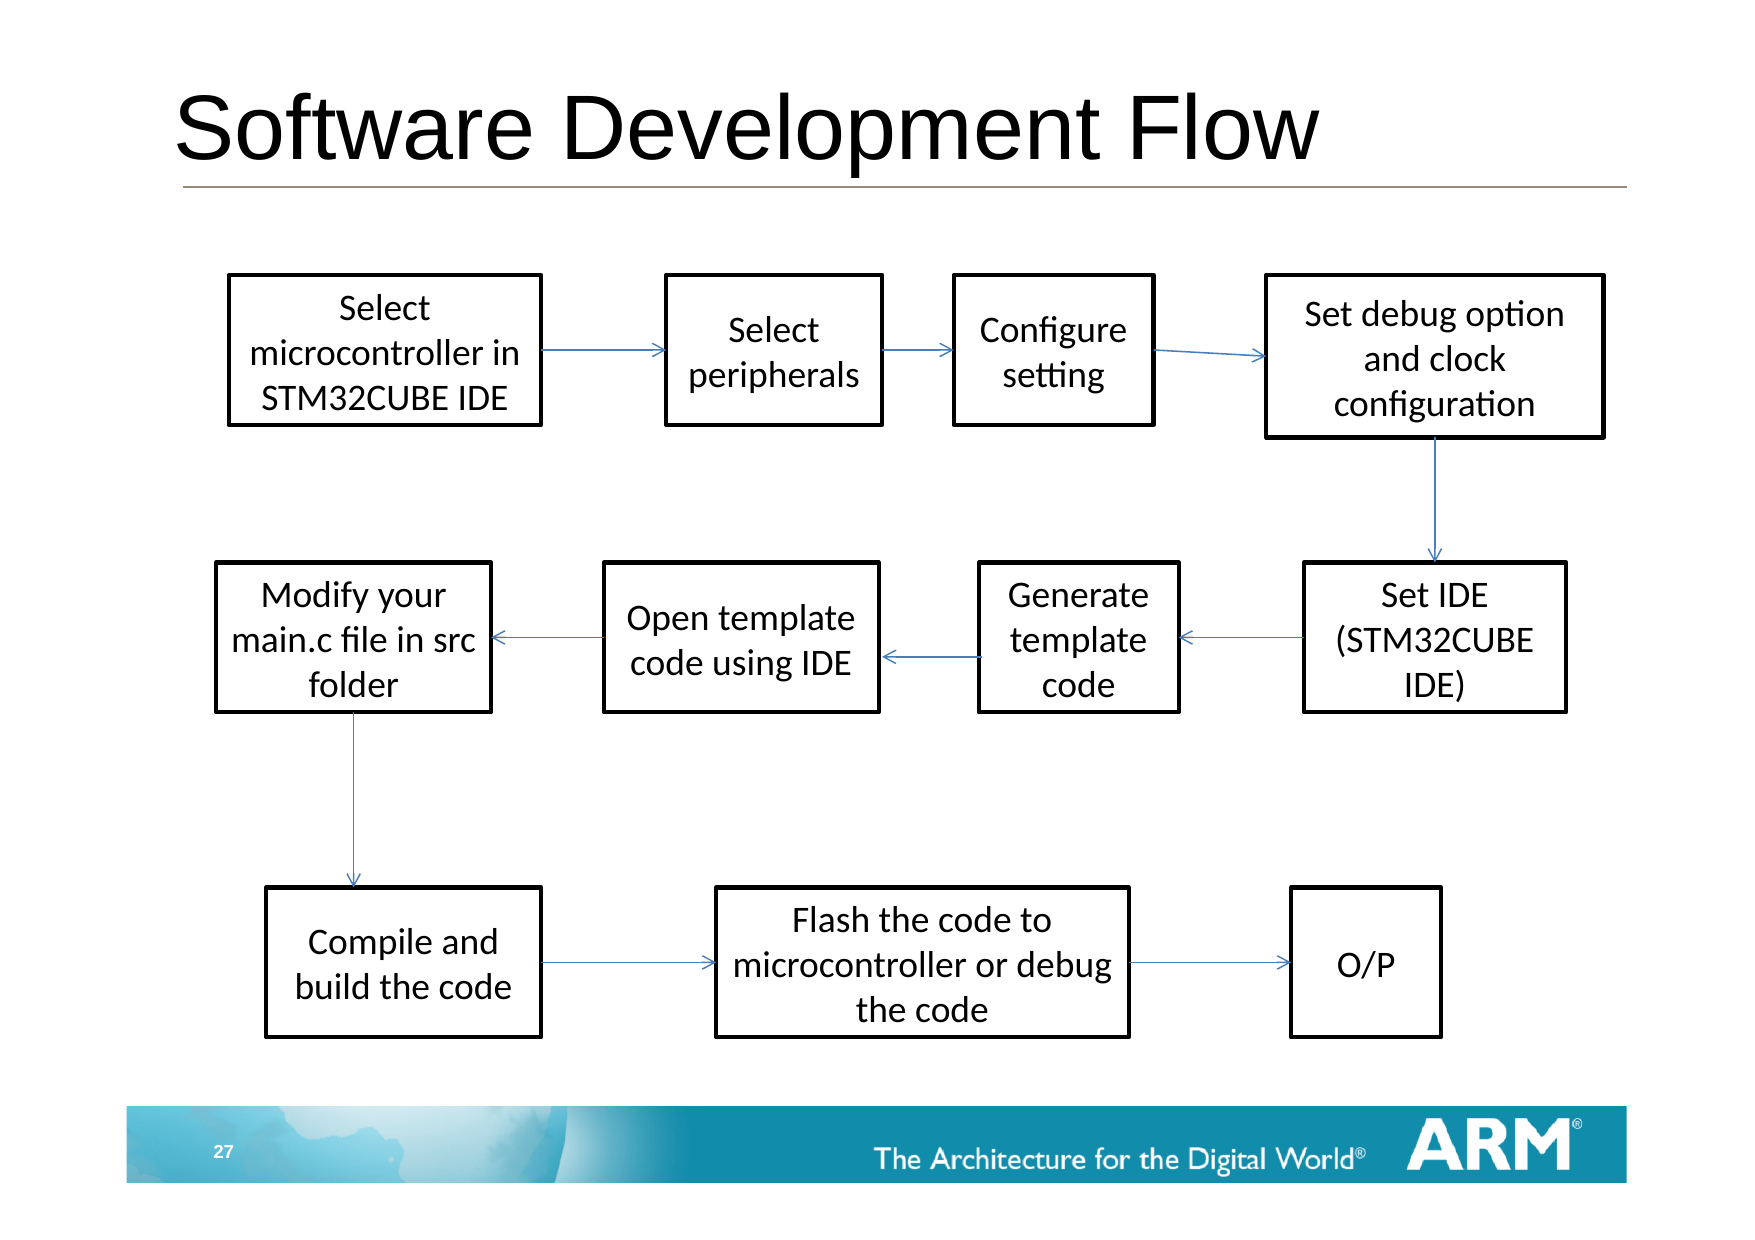

# Software Development Flow
Select microcontroller in STM32CUBE IDE
Select peripherals
Configure setting
Set debug option and clock configuration
Modify your main.c file in src folder
Open template code using IDE
Generate template code
Set IDE
(STM32CUBE IDE)
Compile and build the code
Flash the code to microcontroller or debug the code
O/P
27